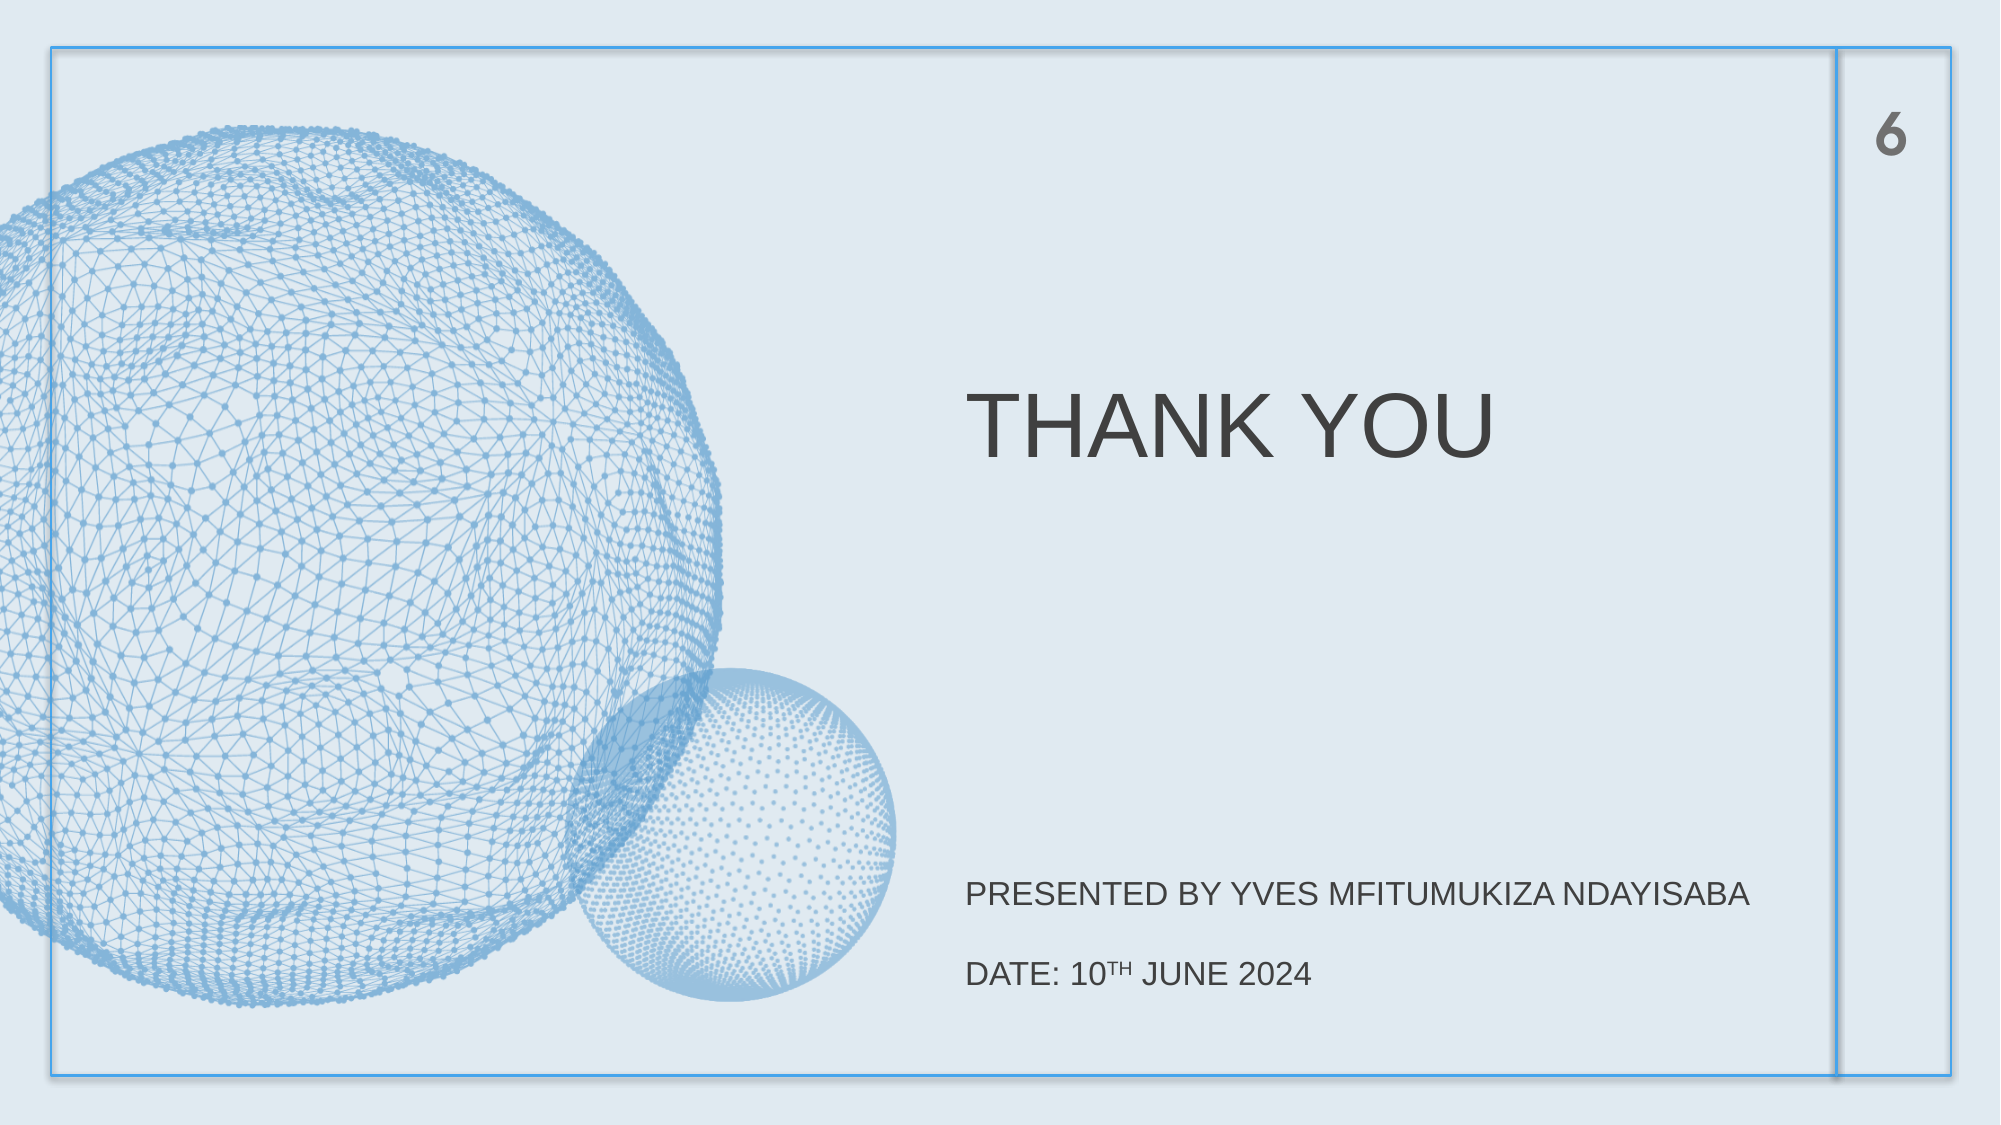

6
# Thank you

Presented by Yves Mfitumukiza Ndayisaba

Date: 10th June 2024